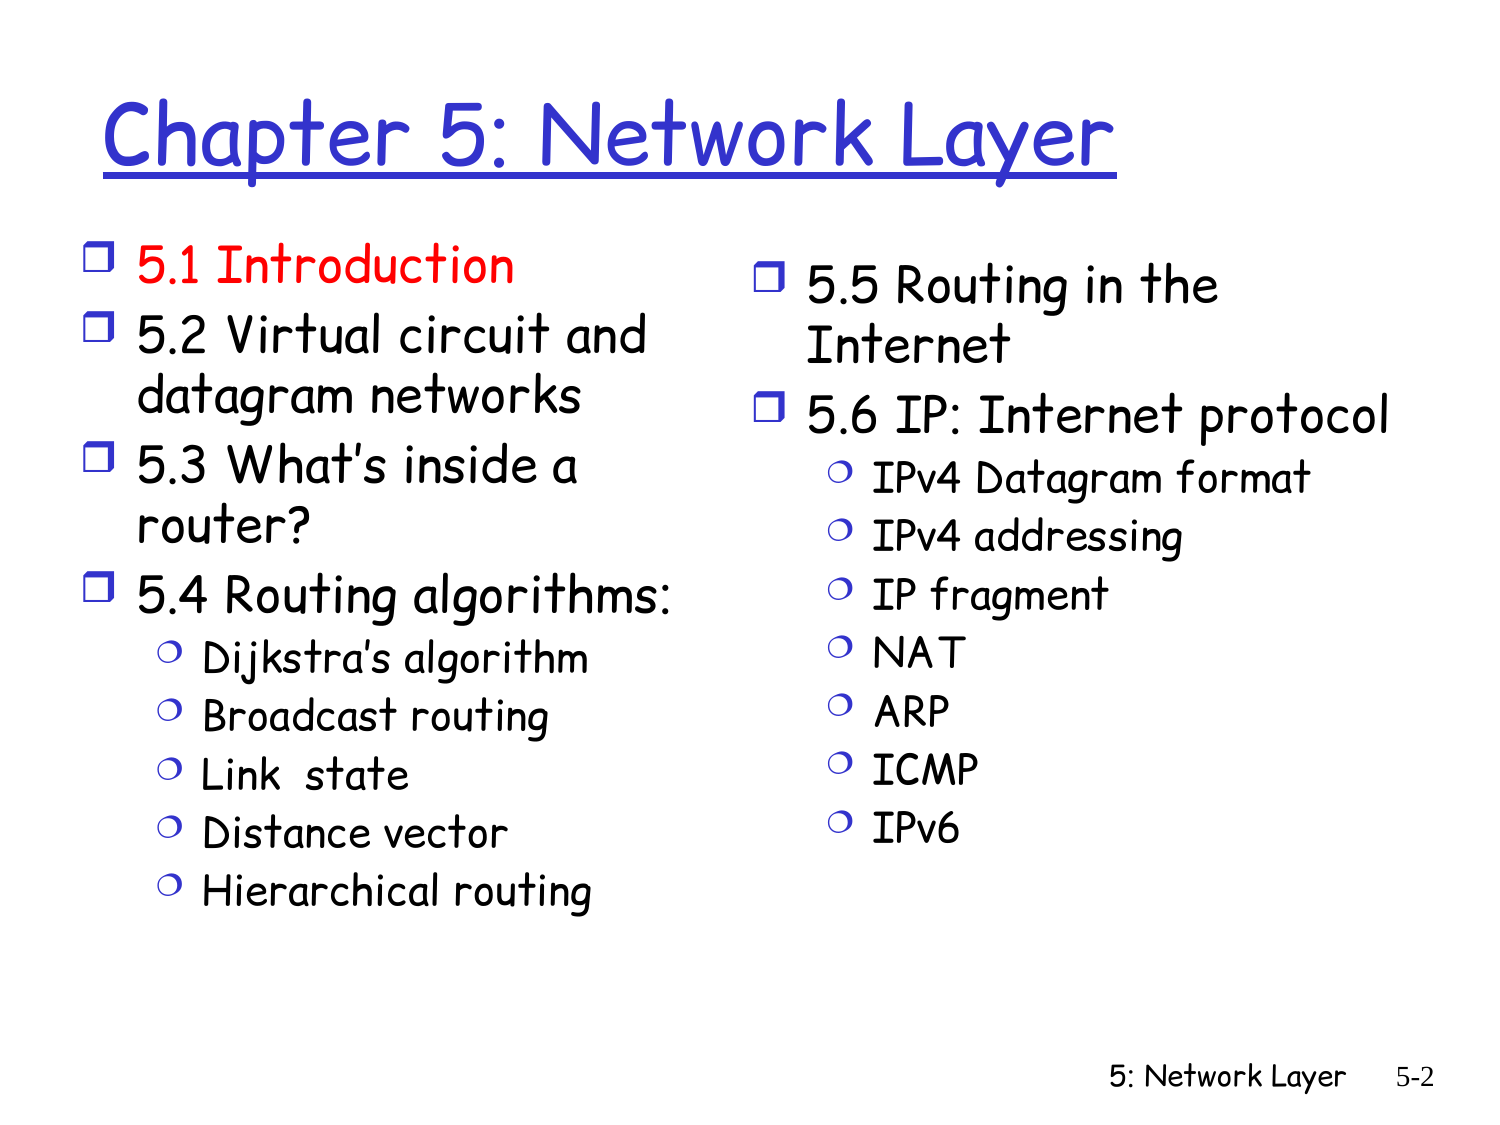

# Chapter 5: Network Layer
5.1 Introduction
5.2 Virtual circuit and datagram networks
5.3 What’s inside a router?
5.4 Routing algorithms:
Dijkstra’s algorithm
Broadcast routing
Link  state
Distance vector
Hierarchical routing
5.5 Routing in the Internet
5.6 IP: Internet protocol
IPv4 Datagram format
IPv4 addressing
IP fragment
NAT
ARP
ICMP
IPv6
5: Network Layer
5-2